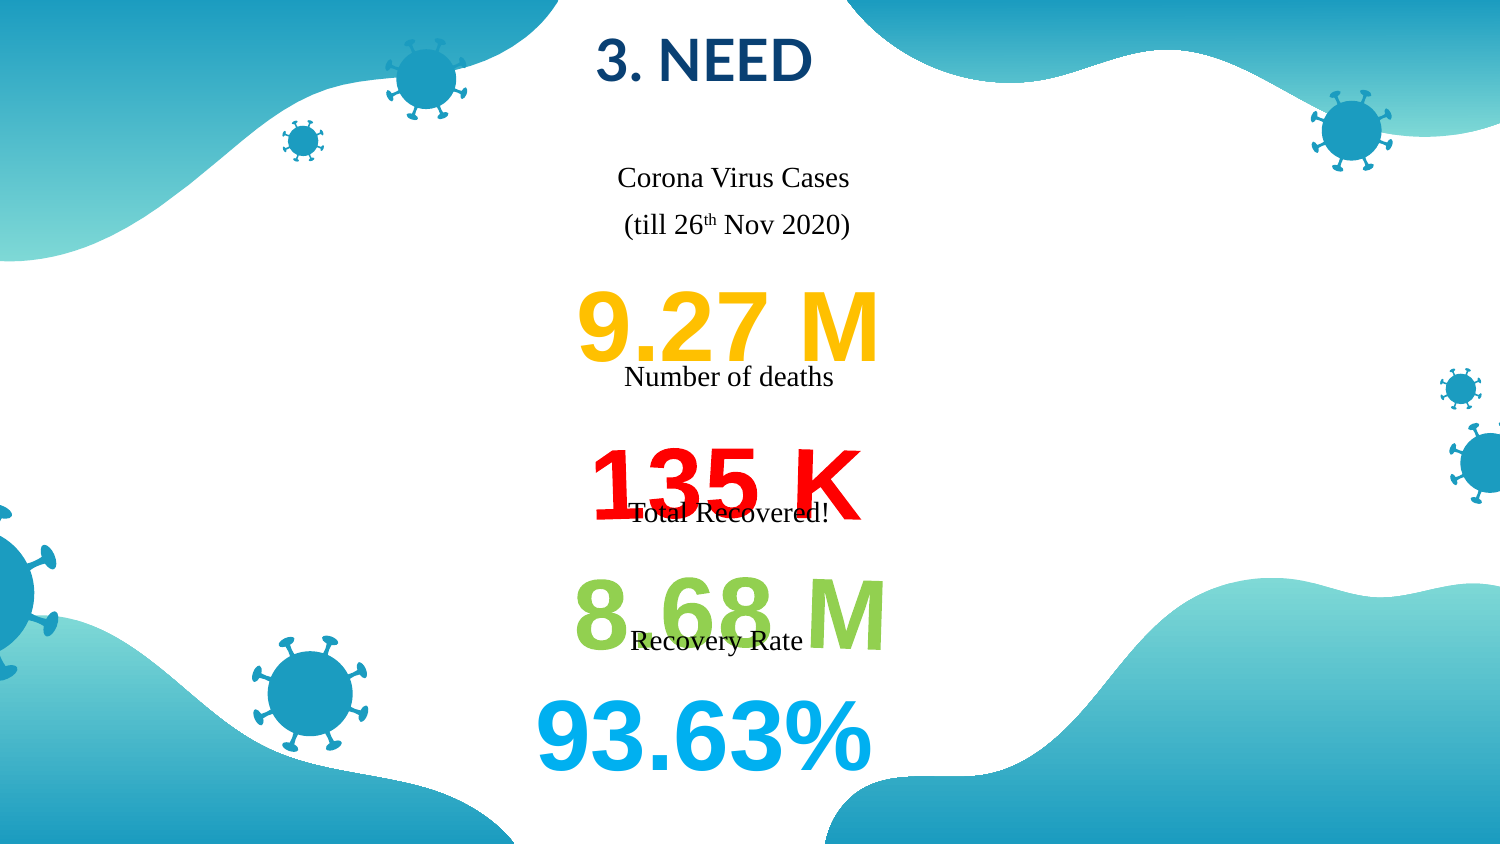

# 3. NEED
Corona Virus Cases
(till 26th Nov 2020)
9.27 M
Number of deaths
Total Recovered!
135 K
Recovery Rate
8.68 M
93.63%